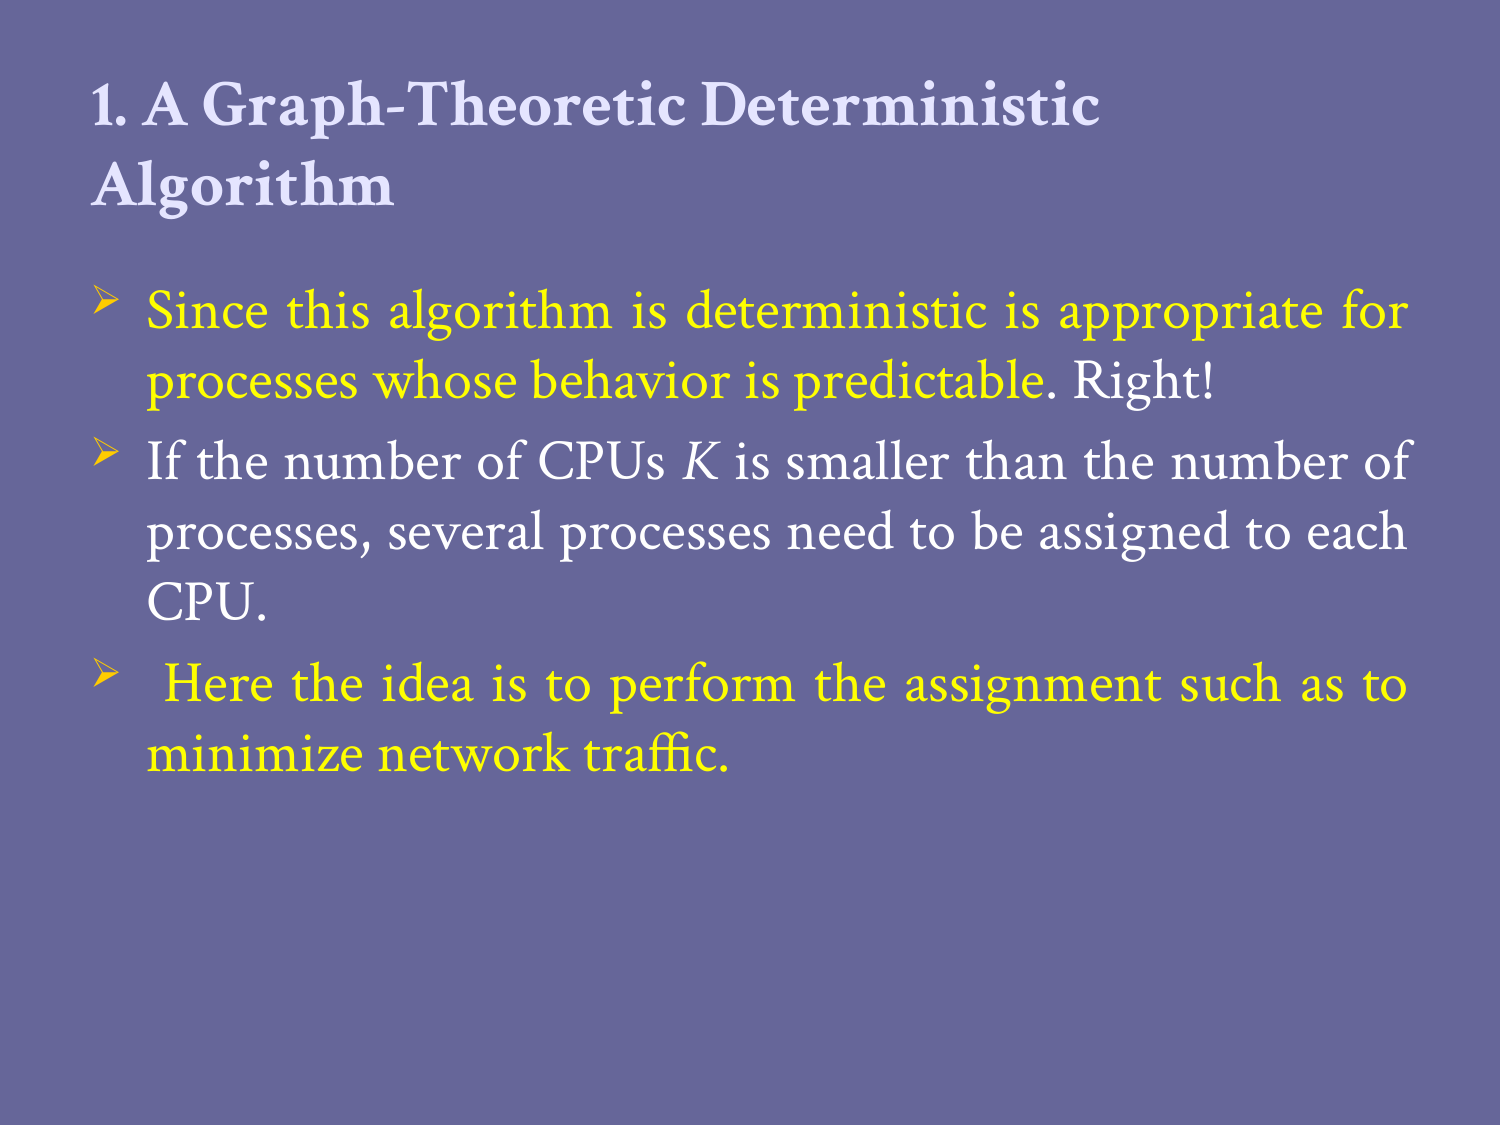

# 1. A Graph-Theoretic Deterministic Algorithm
Since this algorithm is deterministic is appropriate for processes whose behavior is predictable. Right!
If the number of CPUs K is smaller than the number of processes, several processes need to be assigned to each CPU.
 Here the idea is to perform the assignment such as to minimize network traffic.